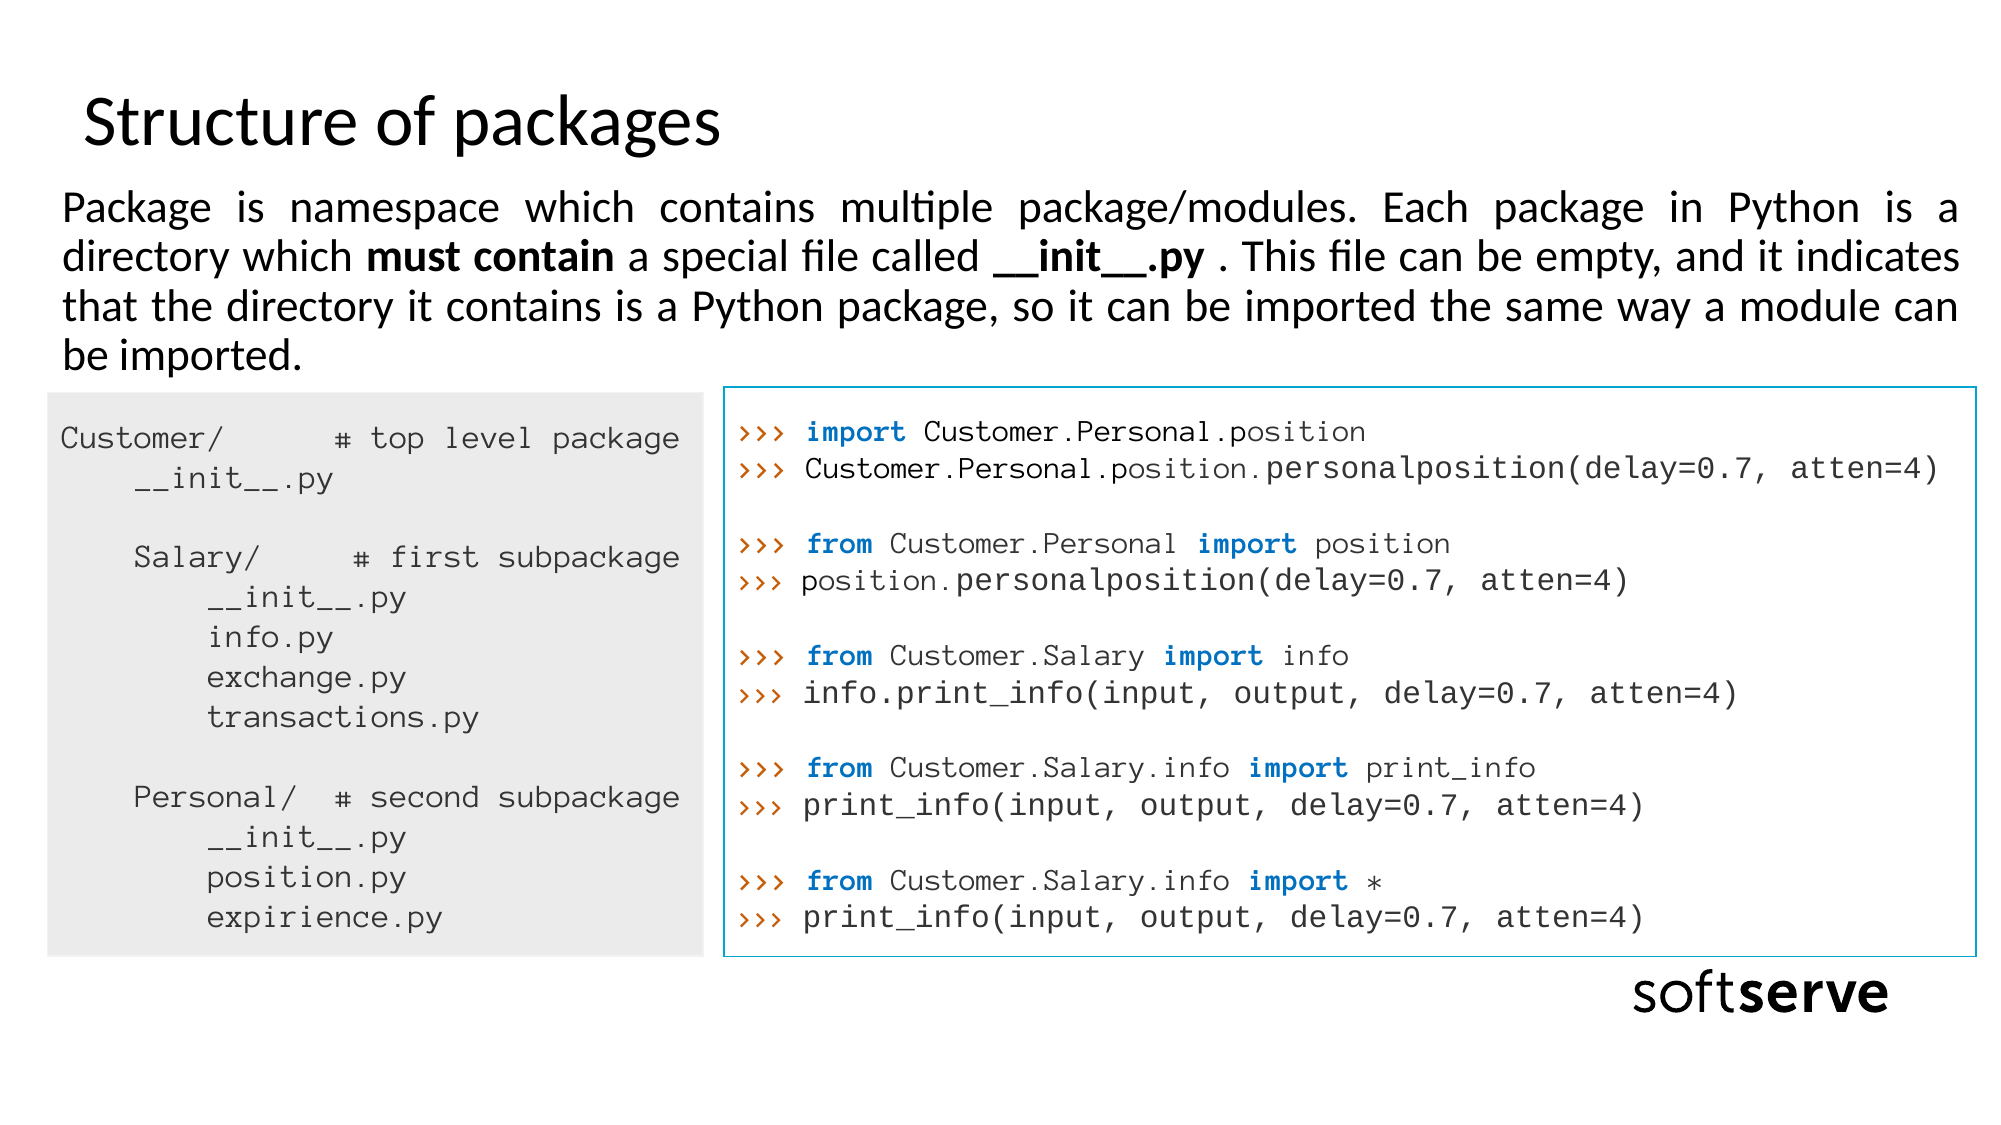

# Structure of packages
Package is namespace which contains multiple package/modules. Each package in Python is a directory which must contain a special file called __init__.py . This file can be empty, and it indicates that the directory it contains is a Python package, so it can be imported the same way a module can be imported.
>>> import Customer.Personal.position
>>> Customer.Personal.position.personalposition(delay=0.7, atten=4)

>>> from Customer.Personal import position
>>> position.personalposition(delay=0.7, atten=4)

>>> from Customer.Salary import info
>>> info.print_info(input, output, delay=0.7, atten=4)

>>> from Customer.Salary.info import print_info
>>> print_info(input, output, delay=0.7, atten=4)

>>> from Customer.Salary.info import *
>>> print_info(input, output, delay=0.7, atten=4)
Customer/      # top level package
    __init__.py

    Salary/     # first subpackage
        __init__.py
        info.py
        exchange.py
        transactions.py

    Personal/  # second subpackage
        __init__.py
        position.py
        expirience.py